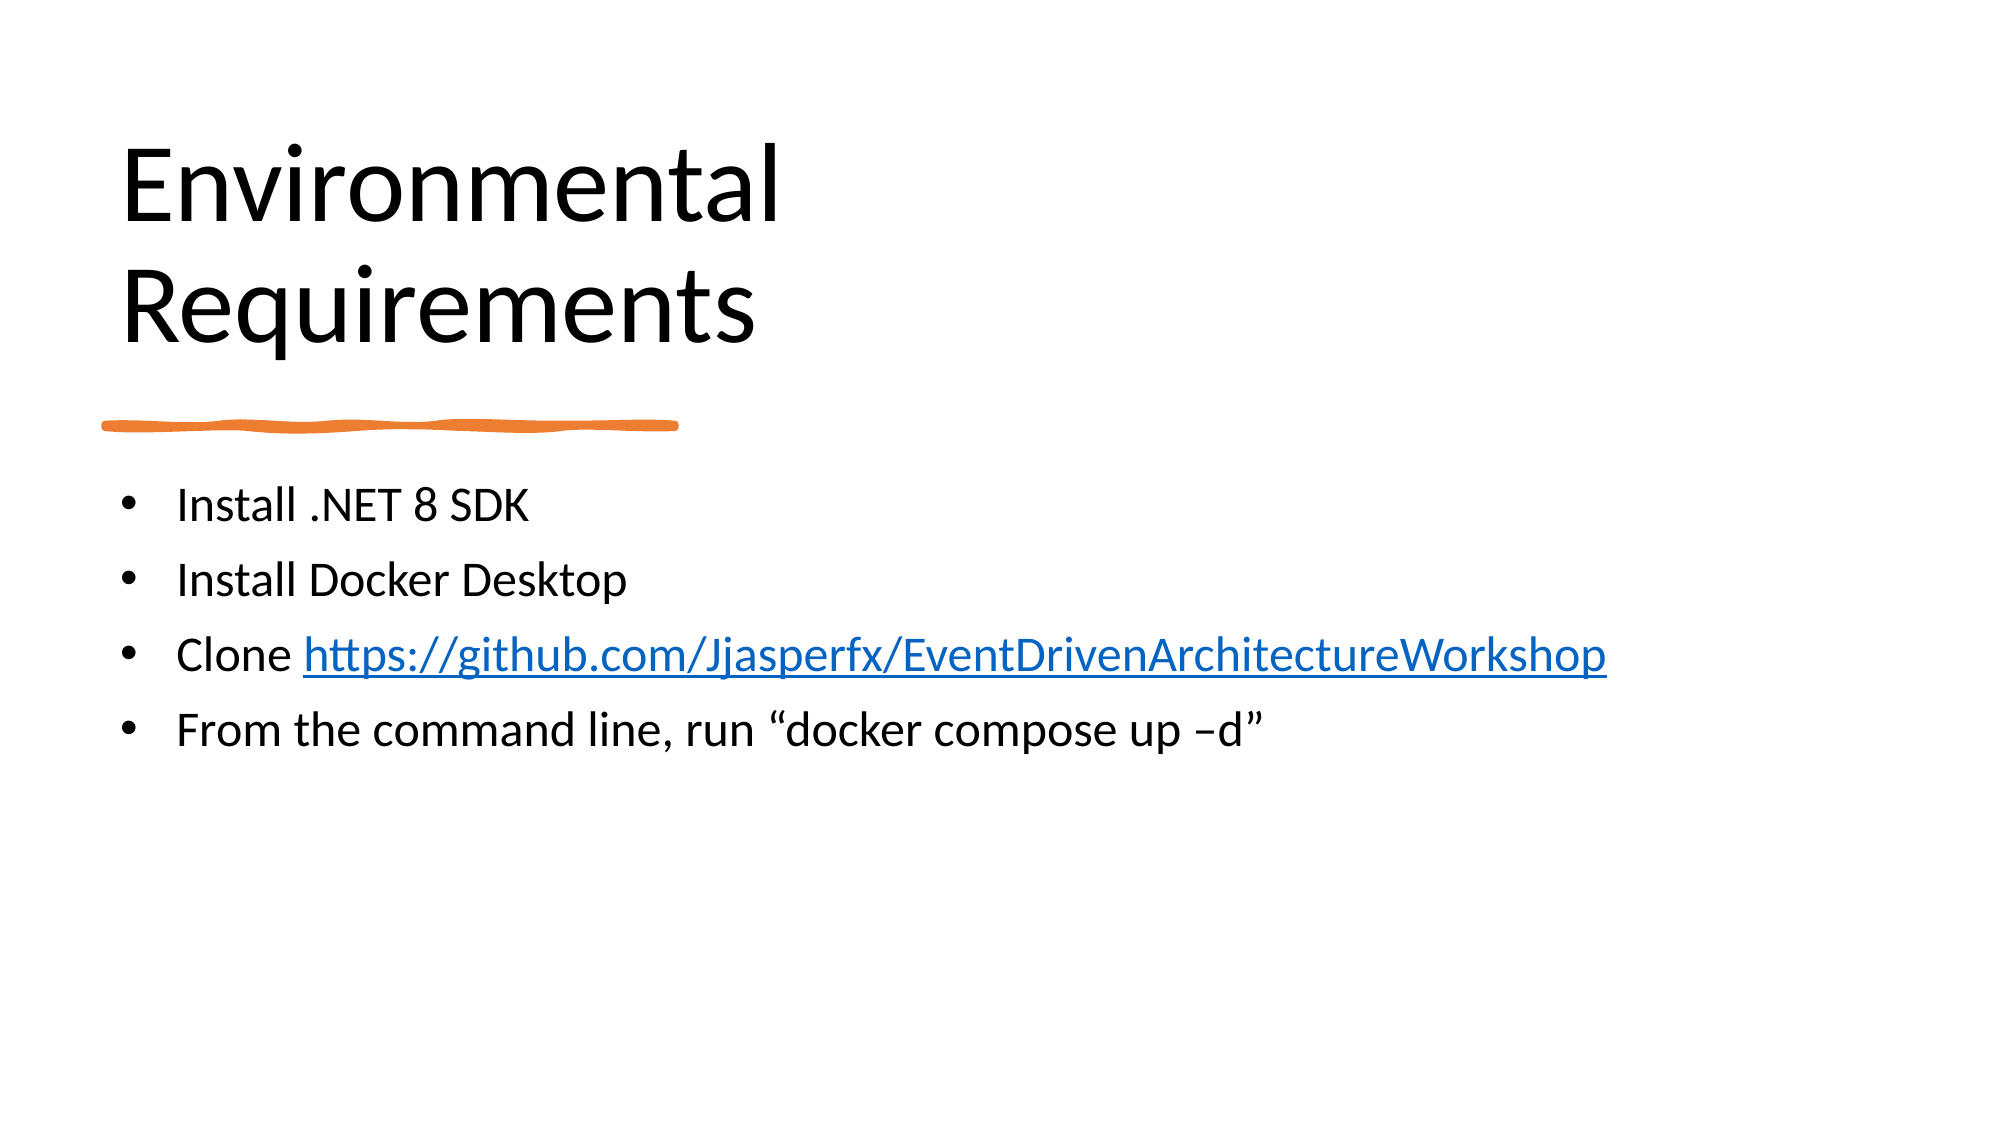

# Environmental Requirements

Install .NET 8 SDK
Install Docker Desktop
Clone https://github.com/Jjasperfx/EventDrivenArchitectureWorkshop
From the command line, run “docker compose up –d”